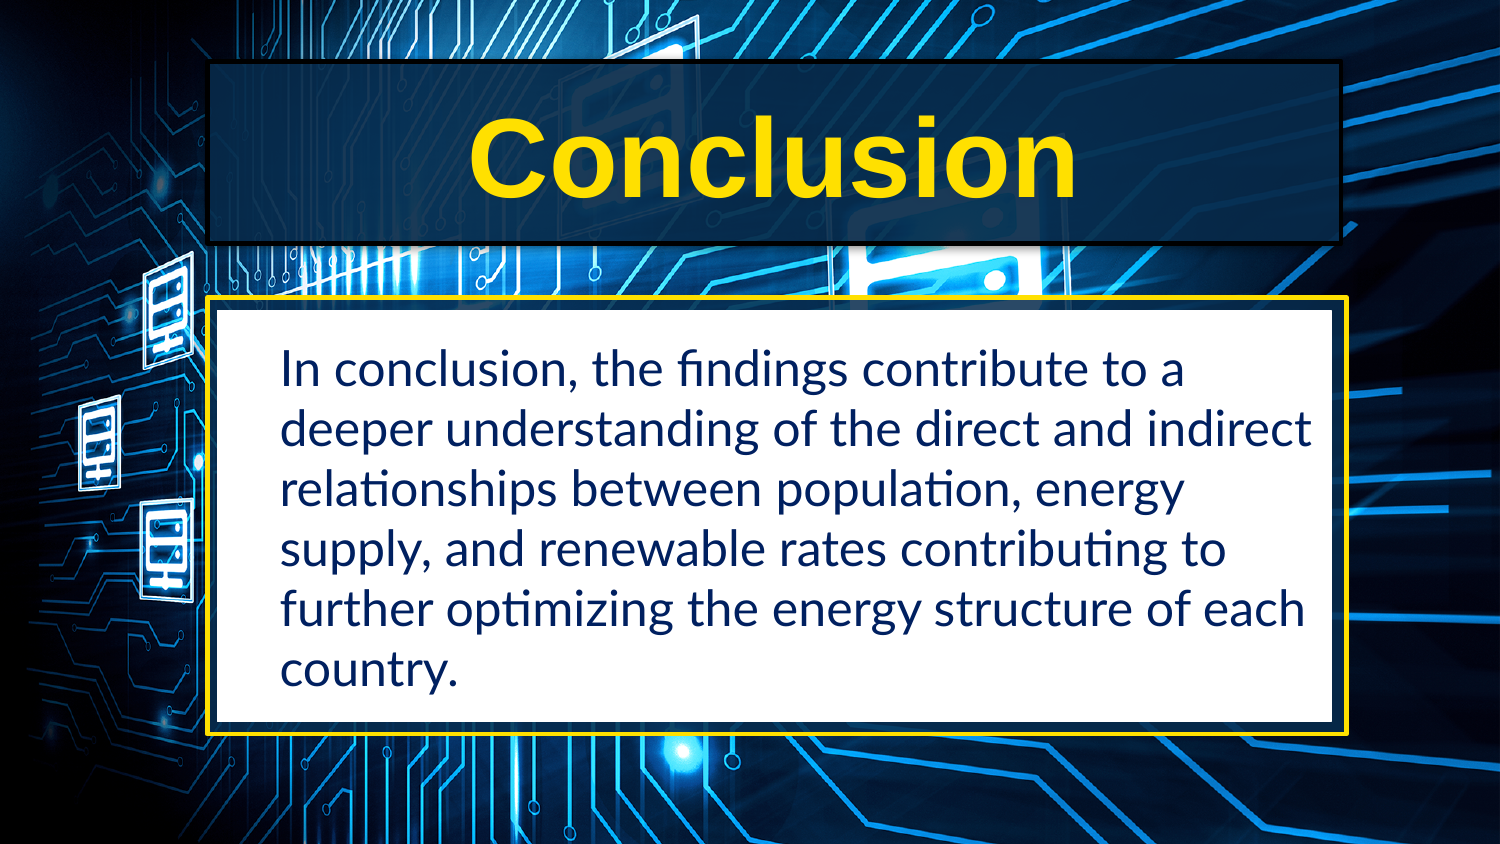

Conclusion

In conclusion, the findings contribute to a deeper understanding of the direct and indirect relationships between population, energy supply, and renewable rates contributing to further optimizing the energy structure of each country.